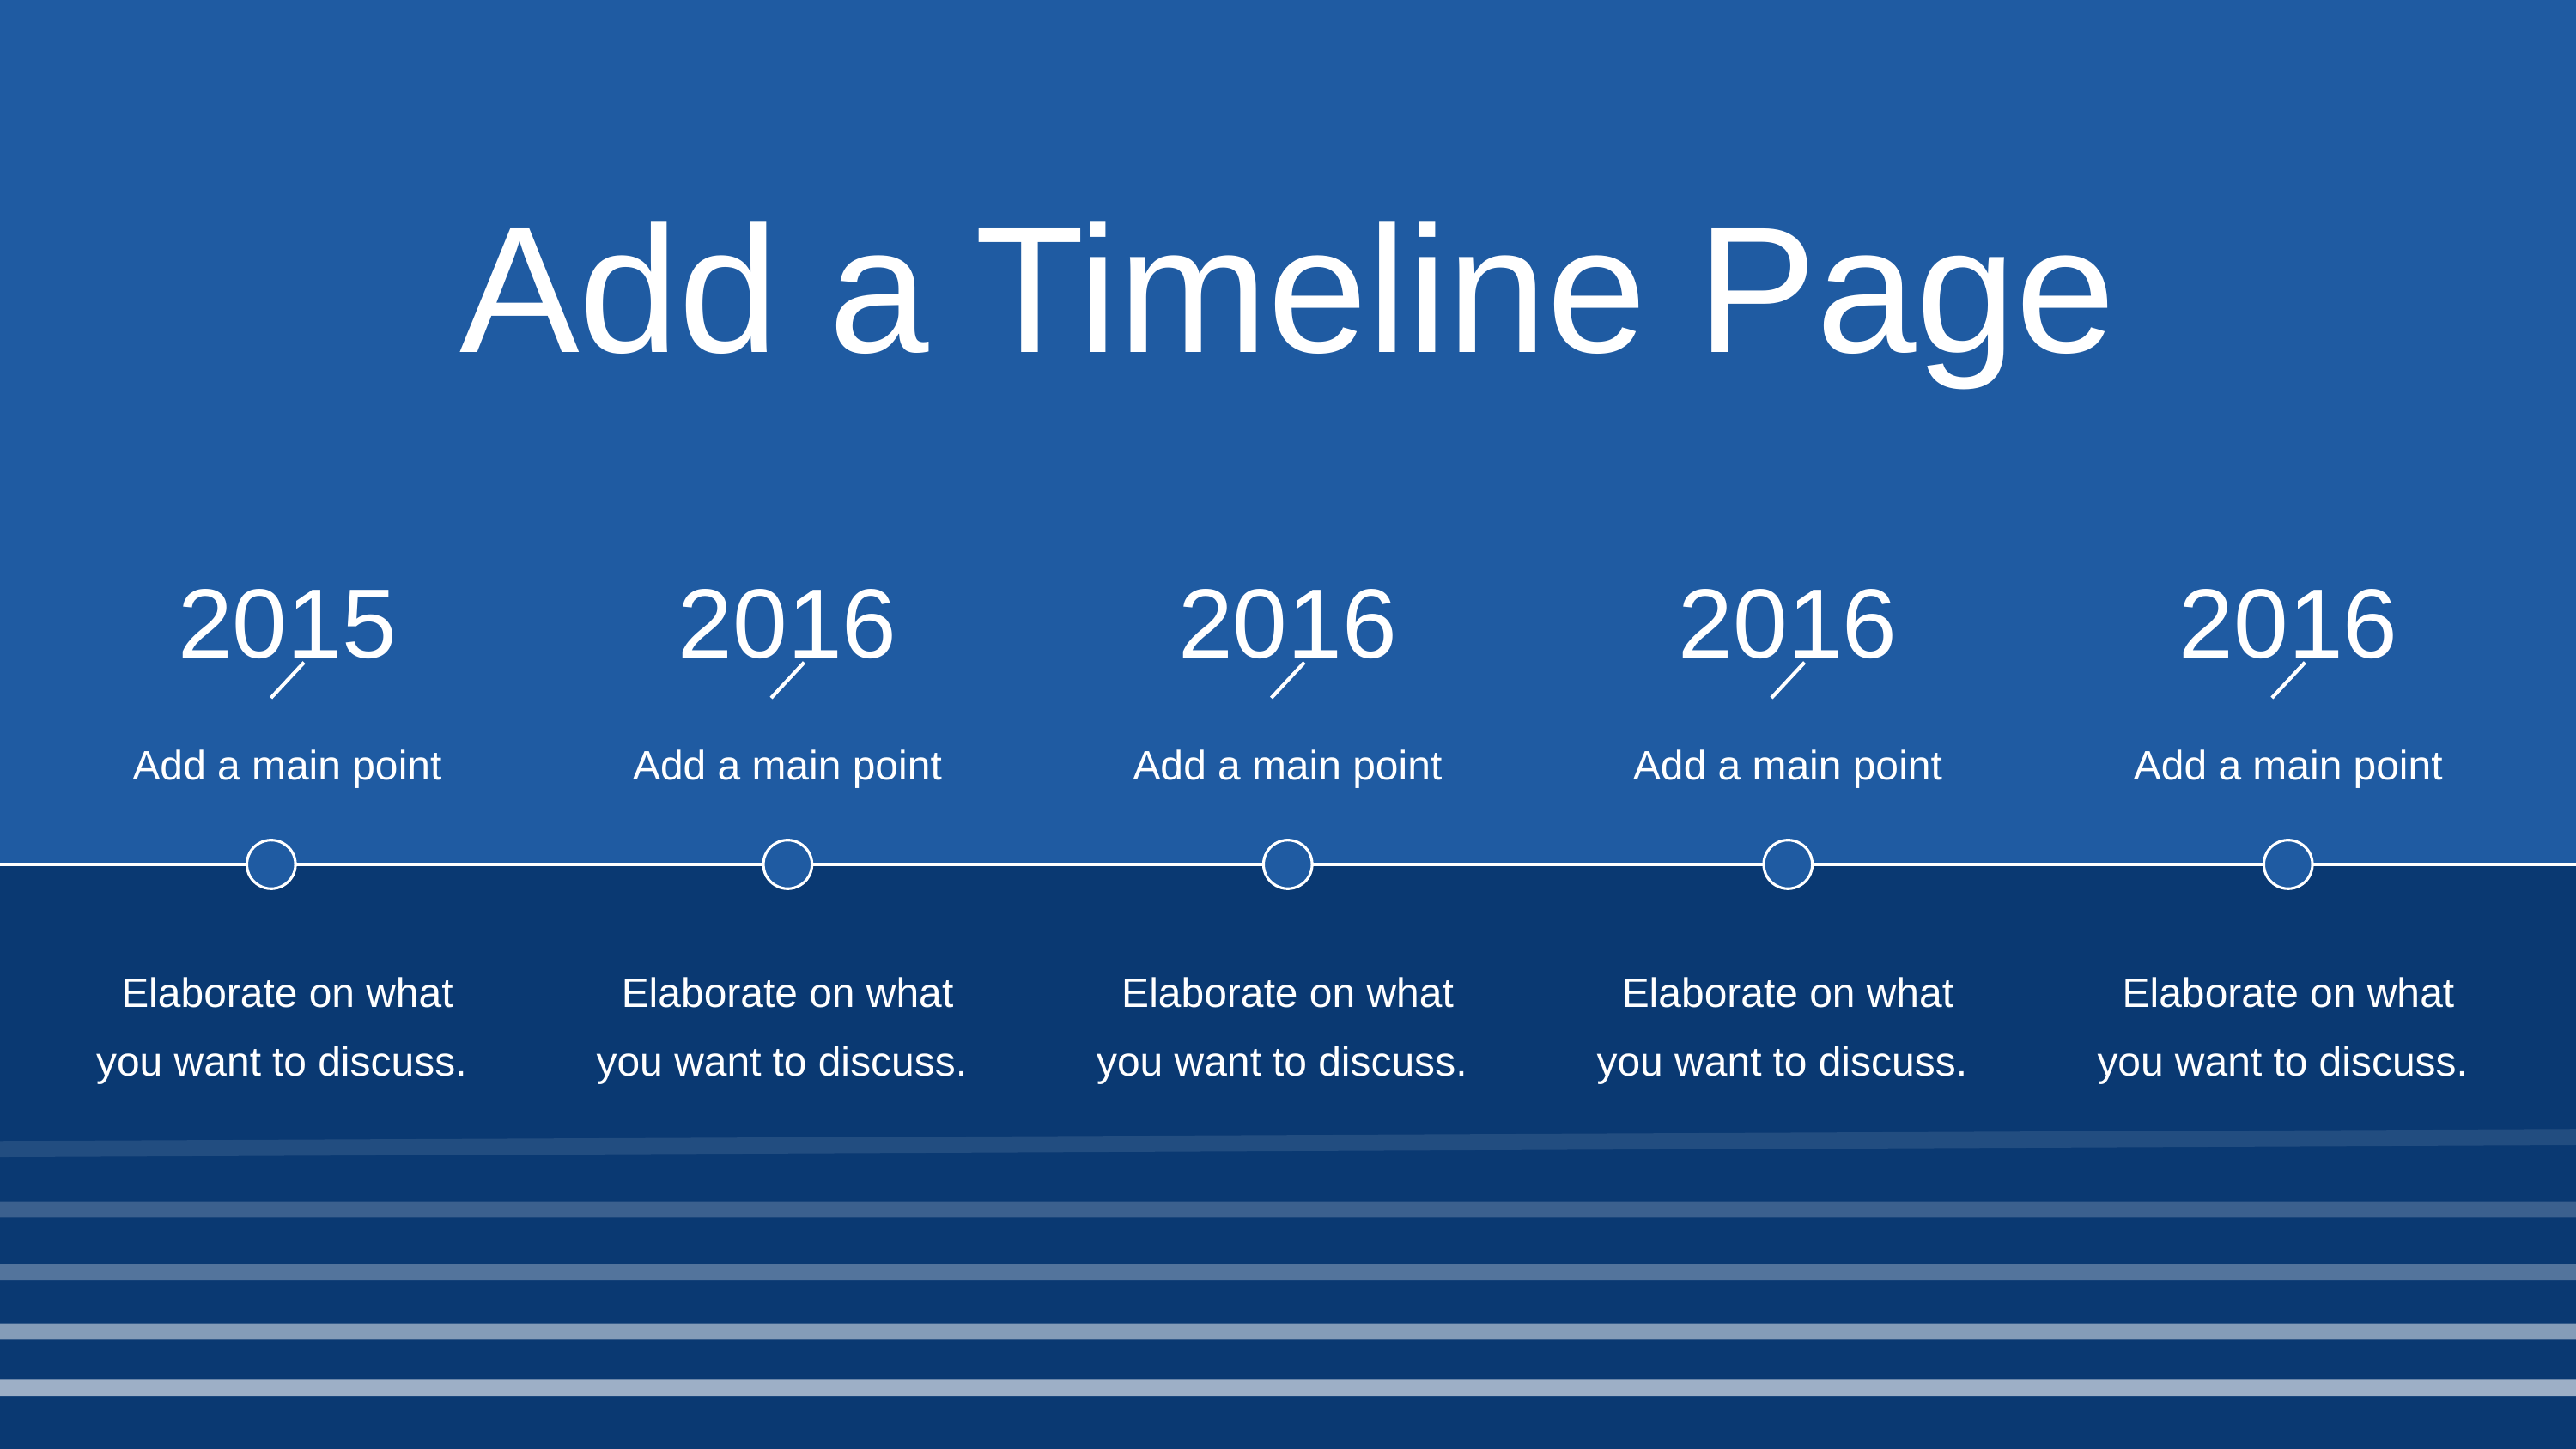

Add a Timeline Page
2015
Add a main point
2016
Add a main point
2016
Add a main point
2016
Add a main point
2016
Add a main point

Elaborate on what
you want to discuss.
Elaborate on what
you want to discuss.
Elaborate on what
you want to discuss.
Elaborate on what
you want to discuss.
Elaborate on what
you want to discuss.